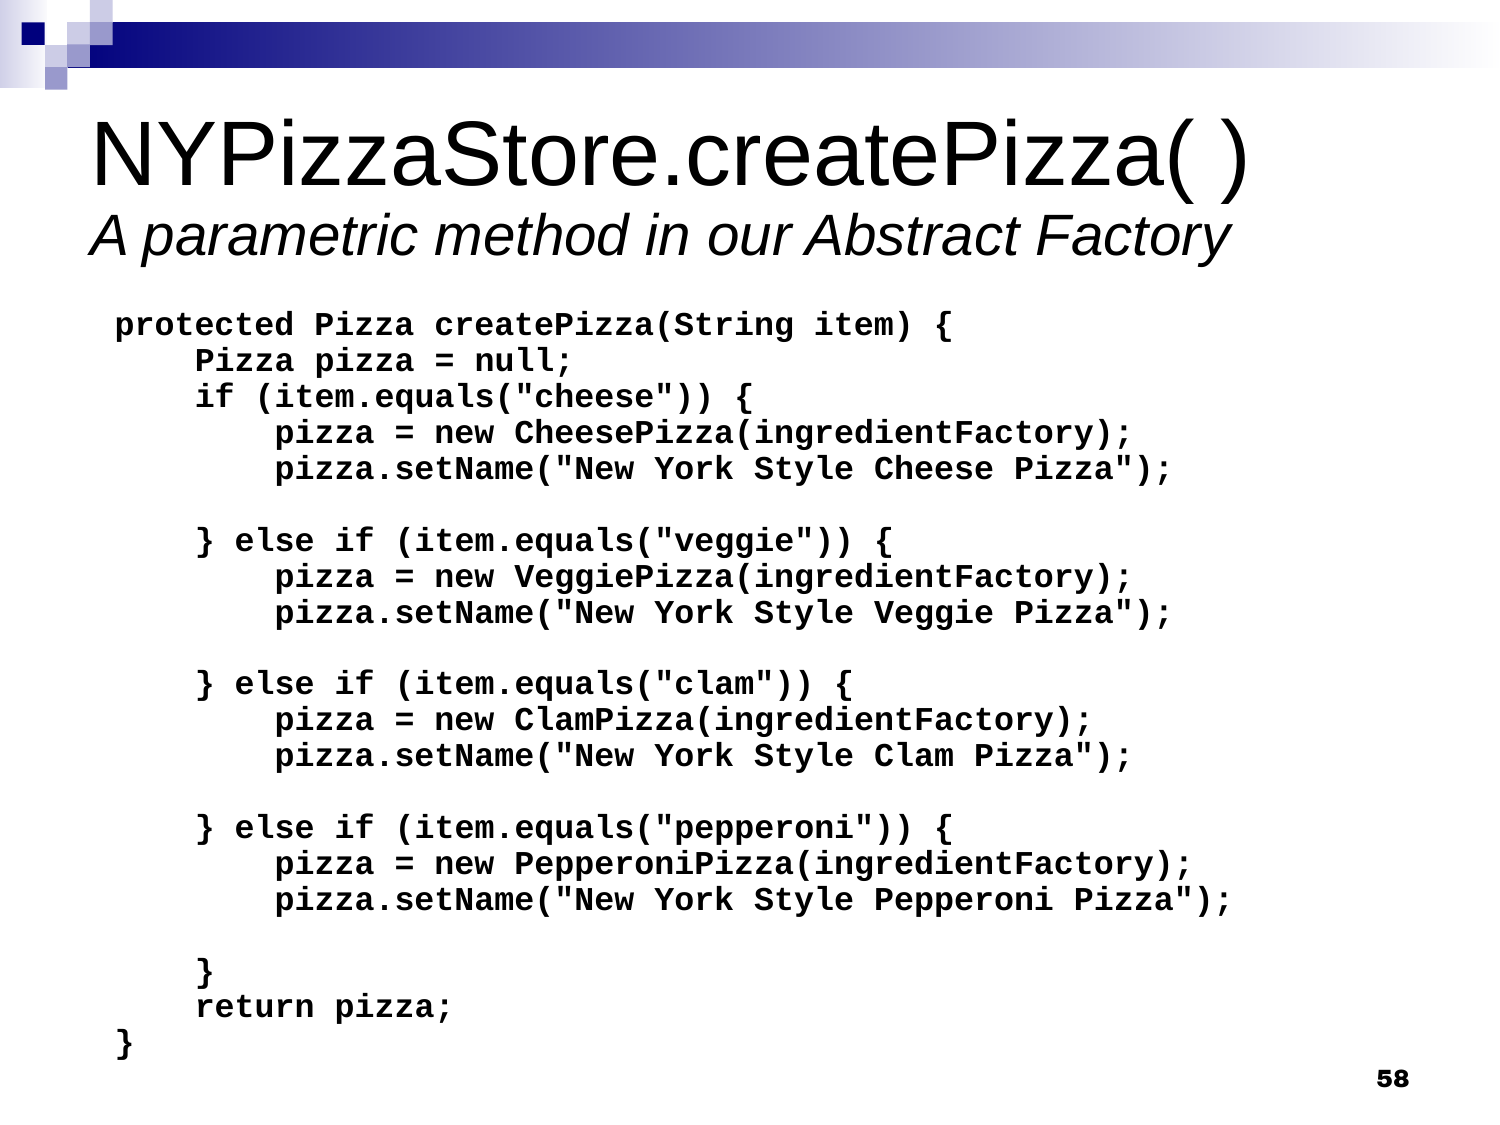

# NYPizzaStore.createPizza( ) A parametric method in our Abstract Factory
protected Pizza createPizza(String item) {
    Pizza pizza = null;
    if (item.equals("cheese")) {
        pizza = new CheesePizza(ingredientFactory);
        pizza.setName("New York Style Cheese Pizza");

    } else if (item.equals("veggie")) {
        pizza = new VeggiePizza(ingredientFactory);
        pizza.setName("New York Style Veggie Pizza");

    } else if (item.equals("clam")) {
        pizza = new ClamPizza(ingredientFactory);
        pizza.setName("New York Style Clam Pizza");

    } else if (item.equals("pepperoni")) {
        pizza = new PepperoniPizza(ingredientFactory);
        pizza.setName("New York Style Pepperoni Pizza");

    }
    return pizza;
}
58